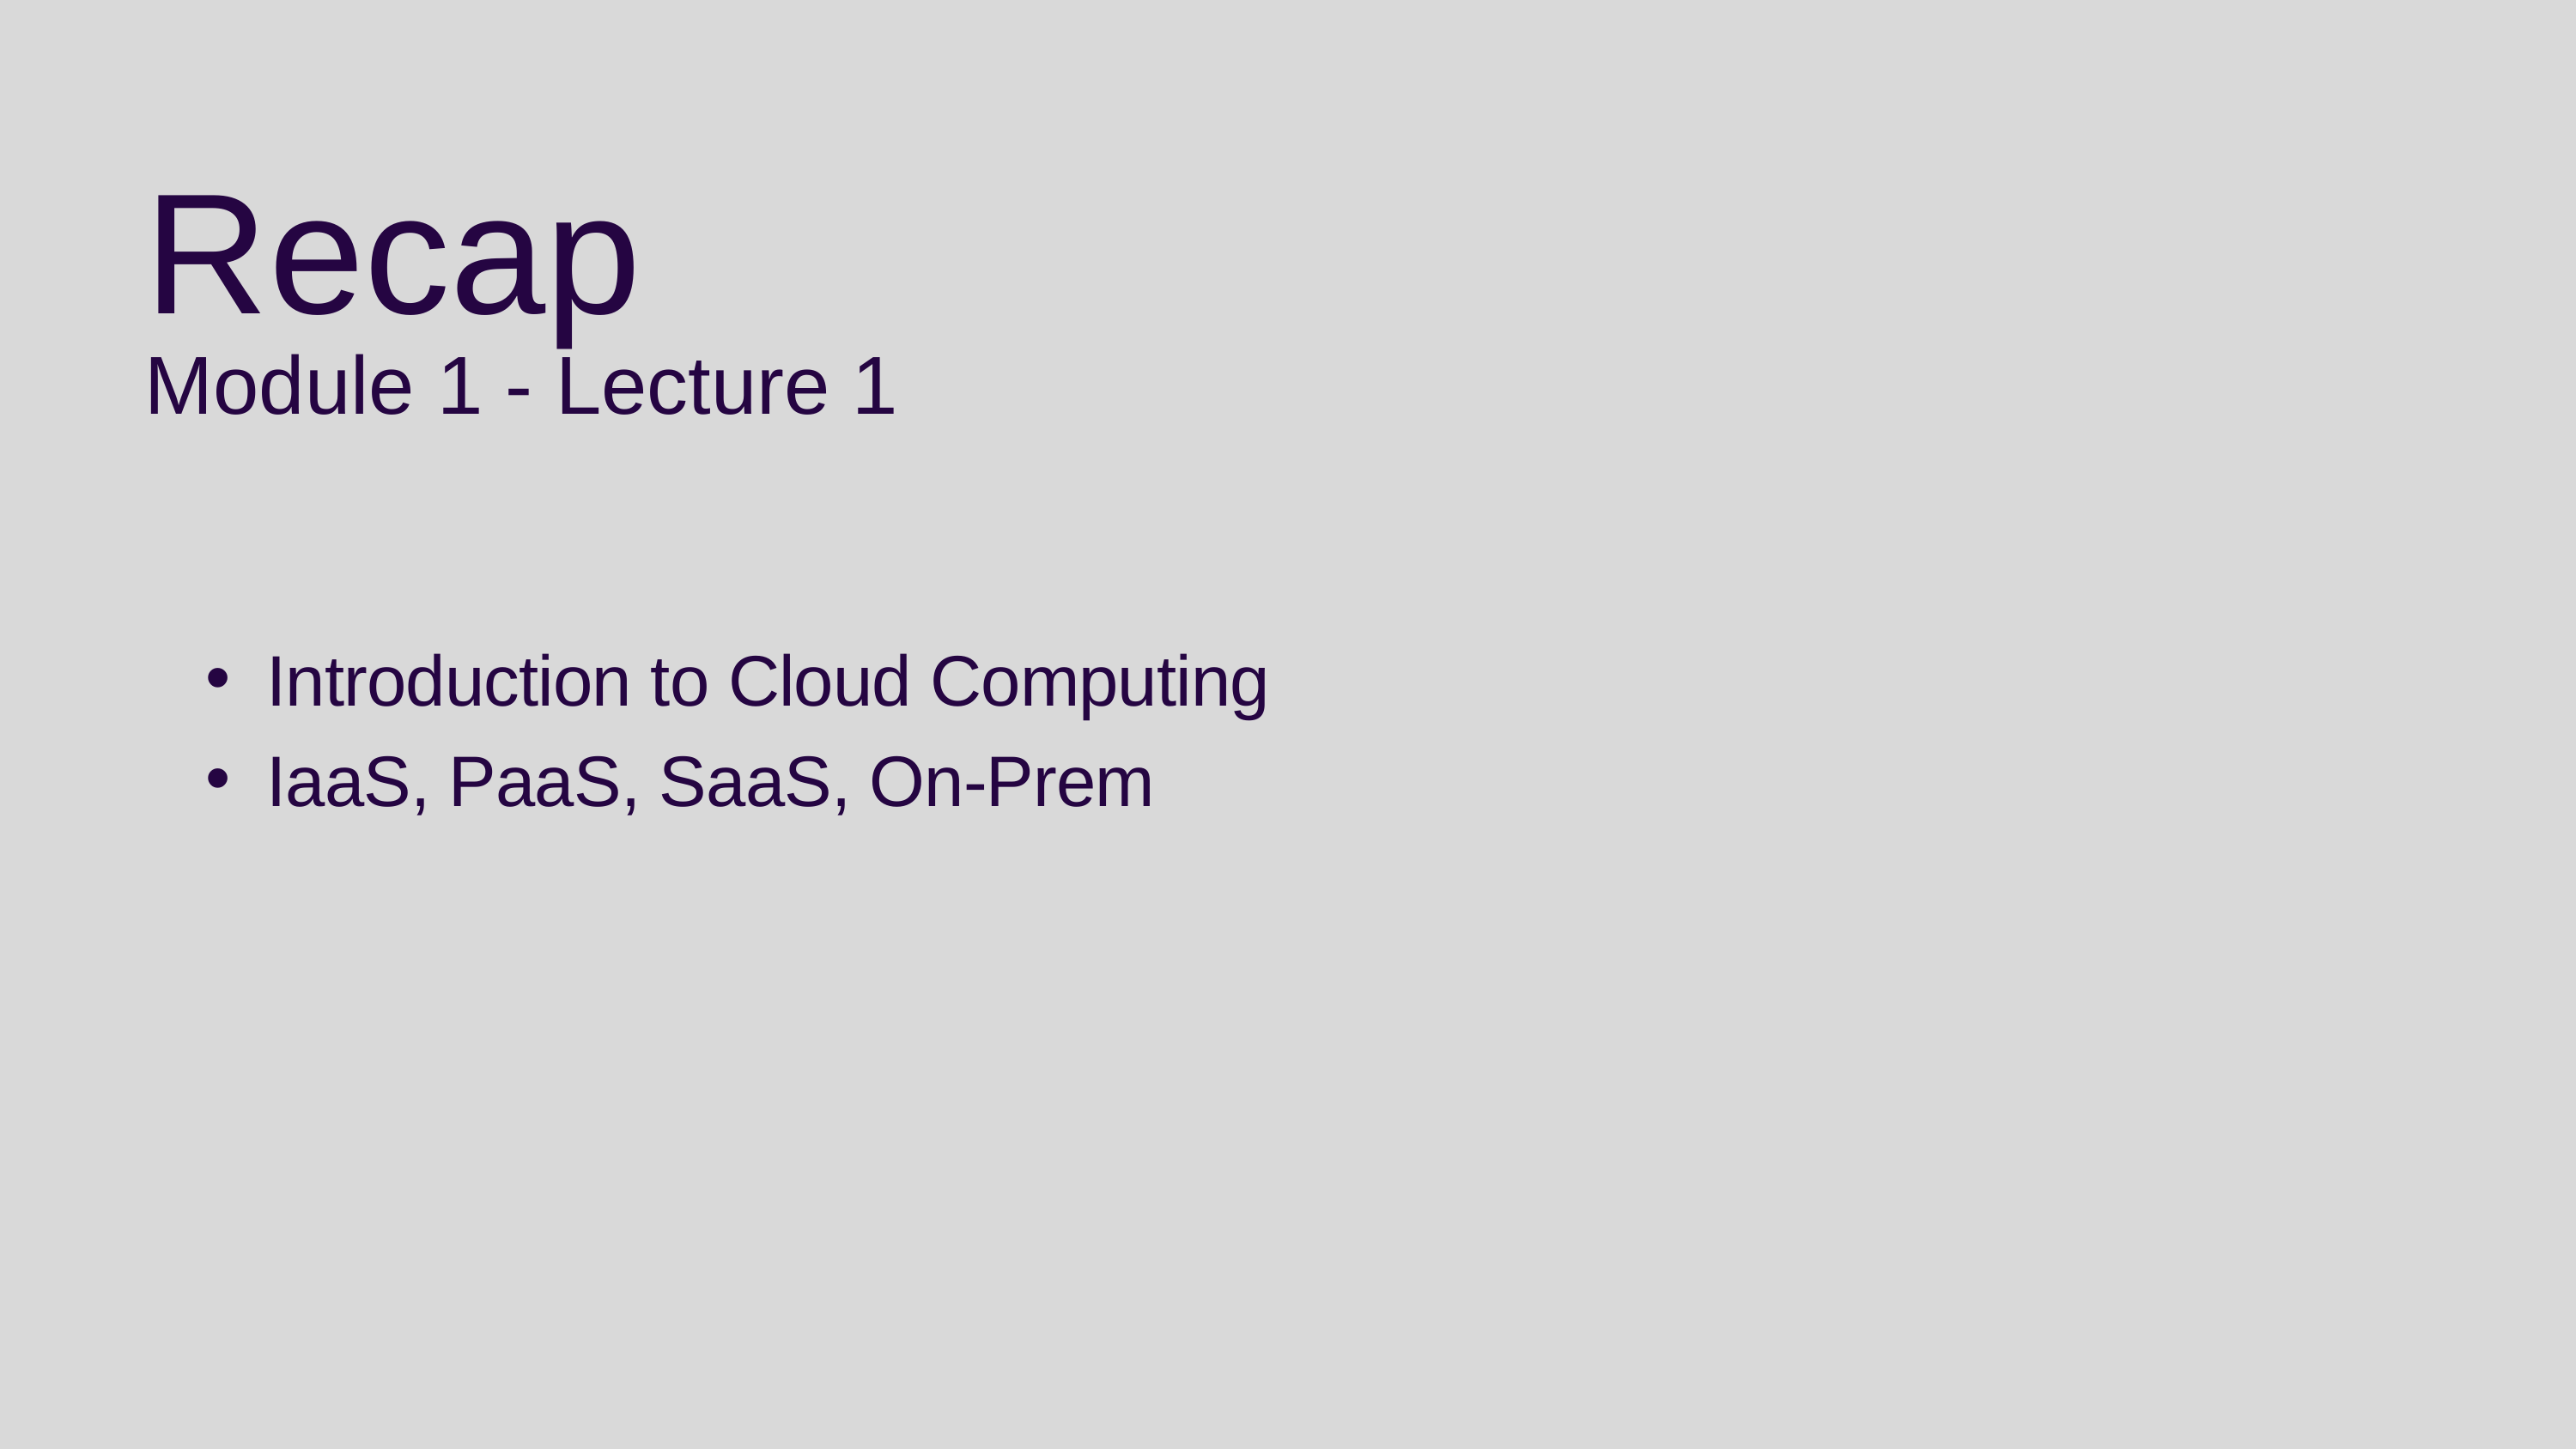

Recap
Module 1 - Lecture 1
Introduction to Cloud Computing
IaaS, PaaS, SaaS, On-Prem